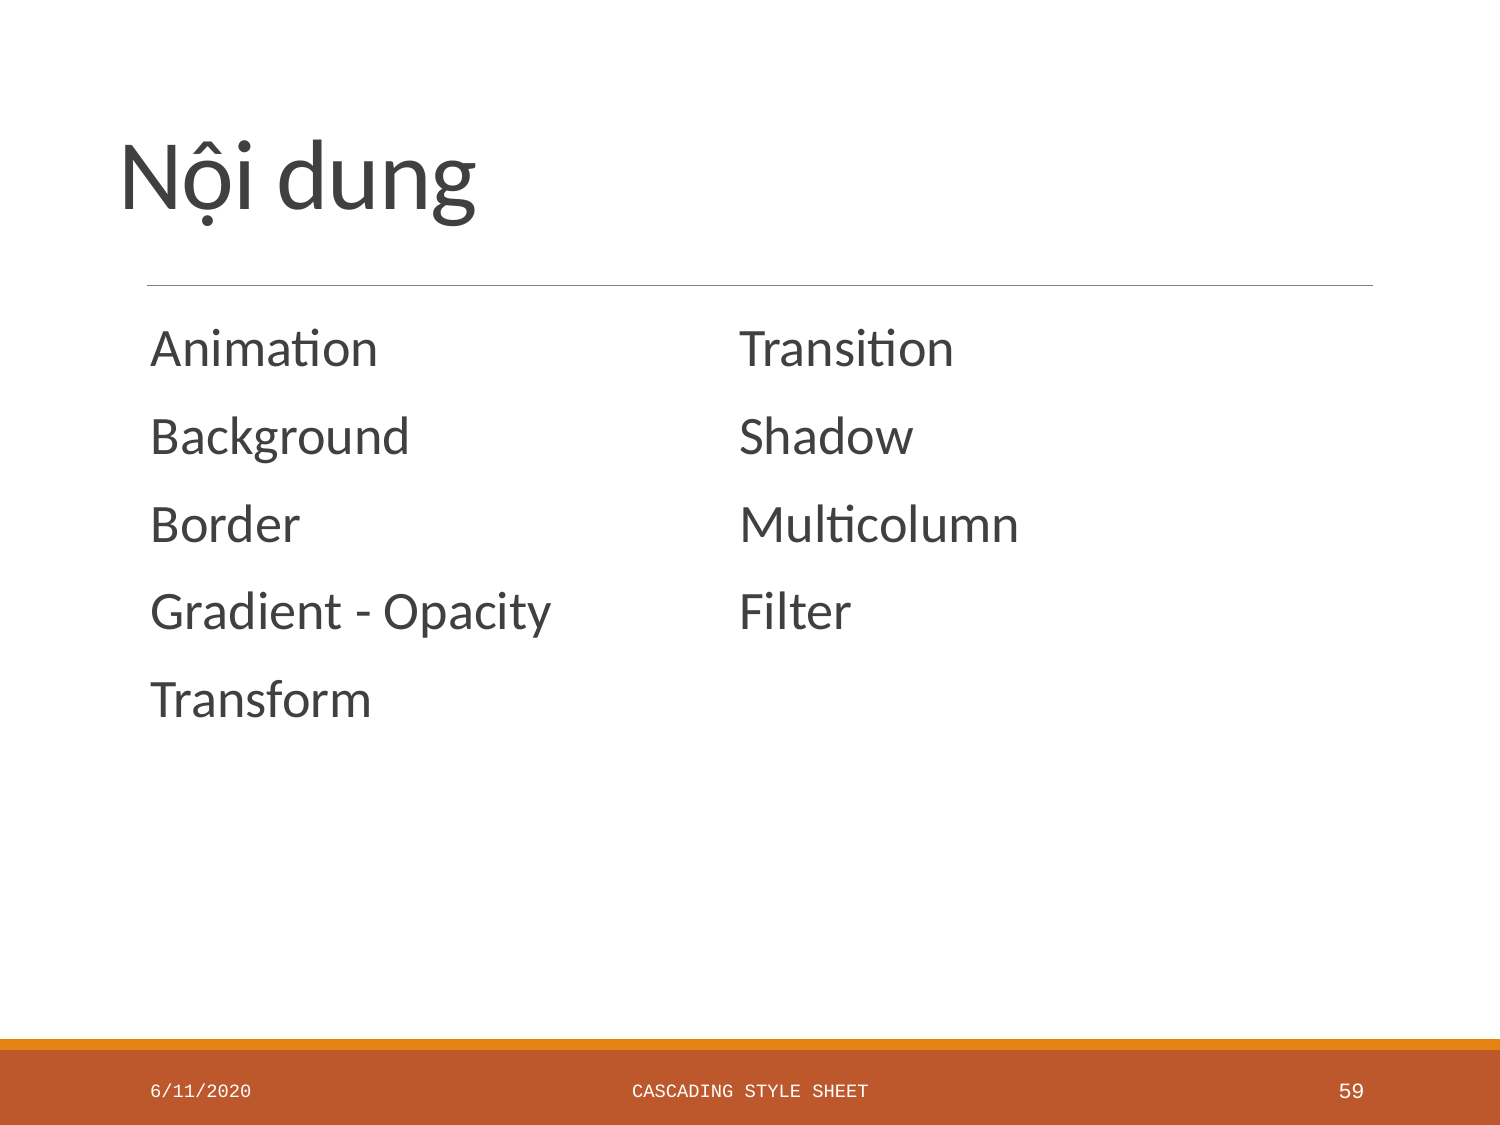

# Nội dung
Animation
Background
Border
Gradient - Opacity
Transform
Transition
Shadow
Multicolumn
Filter
6/11/2020
Cascading Style Sheet
59